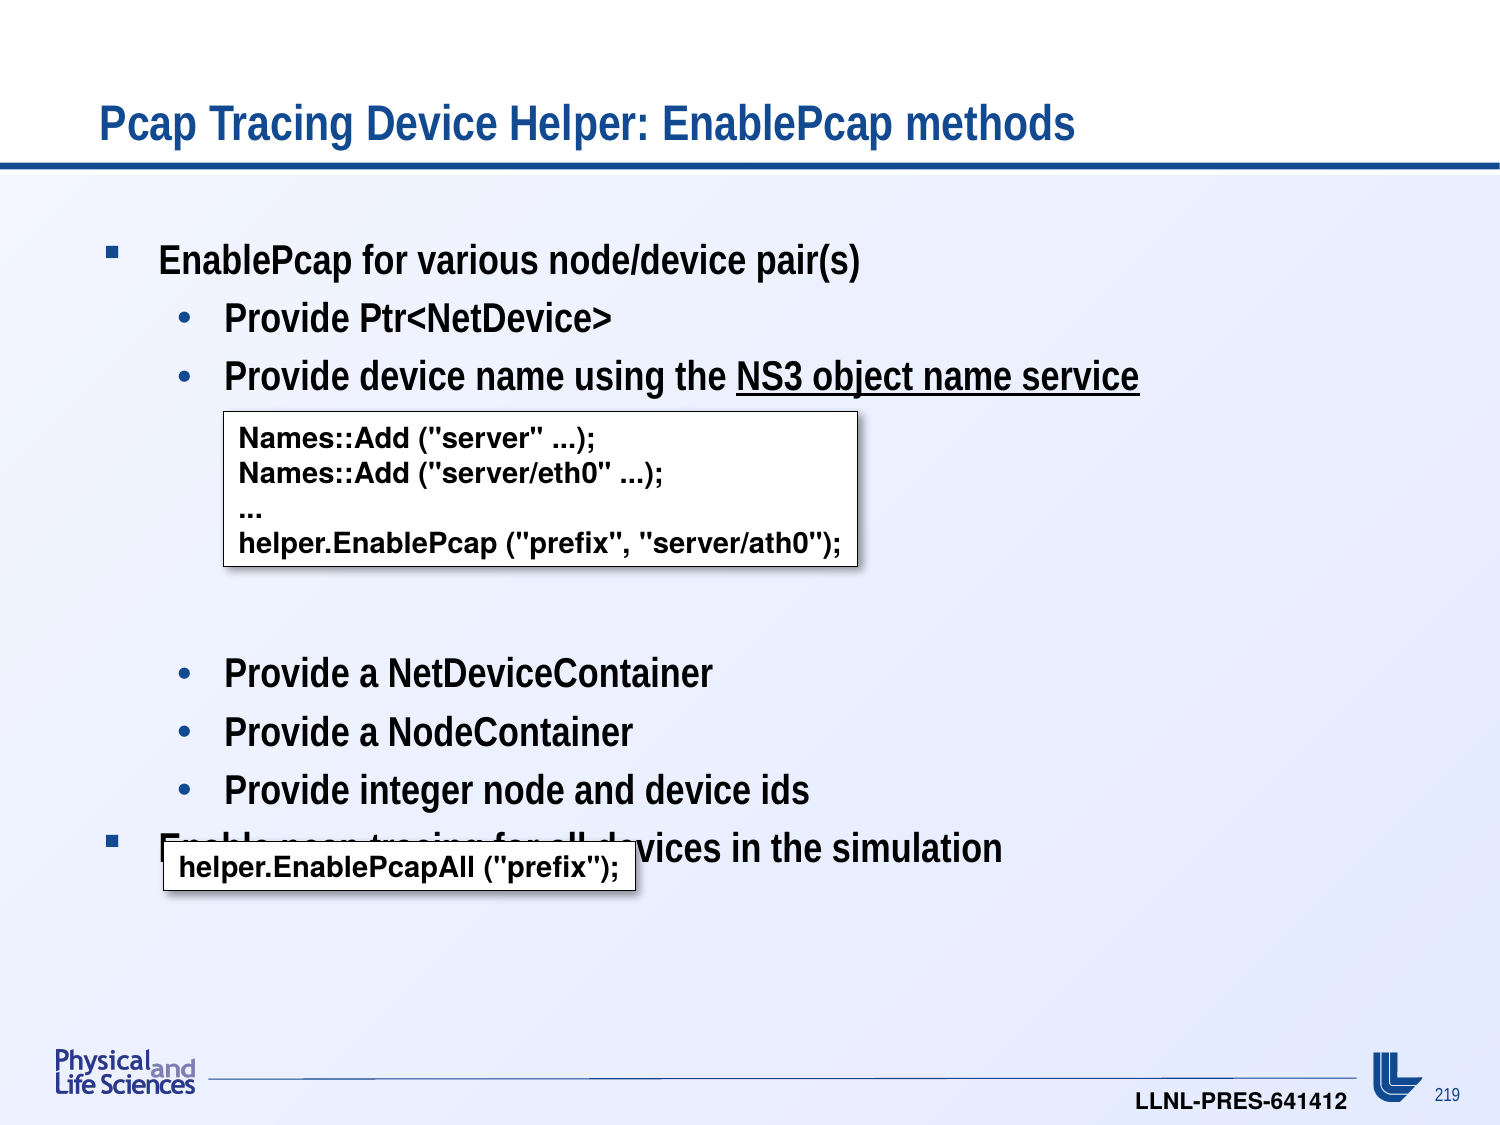

# Pcap Tracing Device Helper: EnablePcap methods
EnablePcap for various node/device pair(s)
Provide Ptr<NetDevice>
Provide device name using the NS3 object name service

Provide a NetDeviceContainer
Provide a NodeContainer
Provide integer node and device ids
Enable pcap tracing for all devices in the simulation
Names::Add ("server" ...);
Names::Add ("server/eth0" ...);
...
helper.EnablePcap ("prefix", "server/ath0");
helper.EnablePcapAll ("prefix");